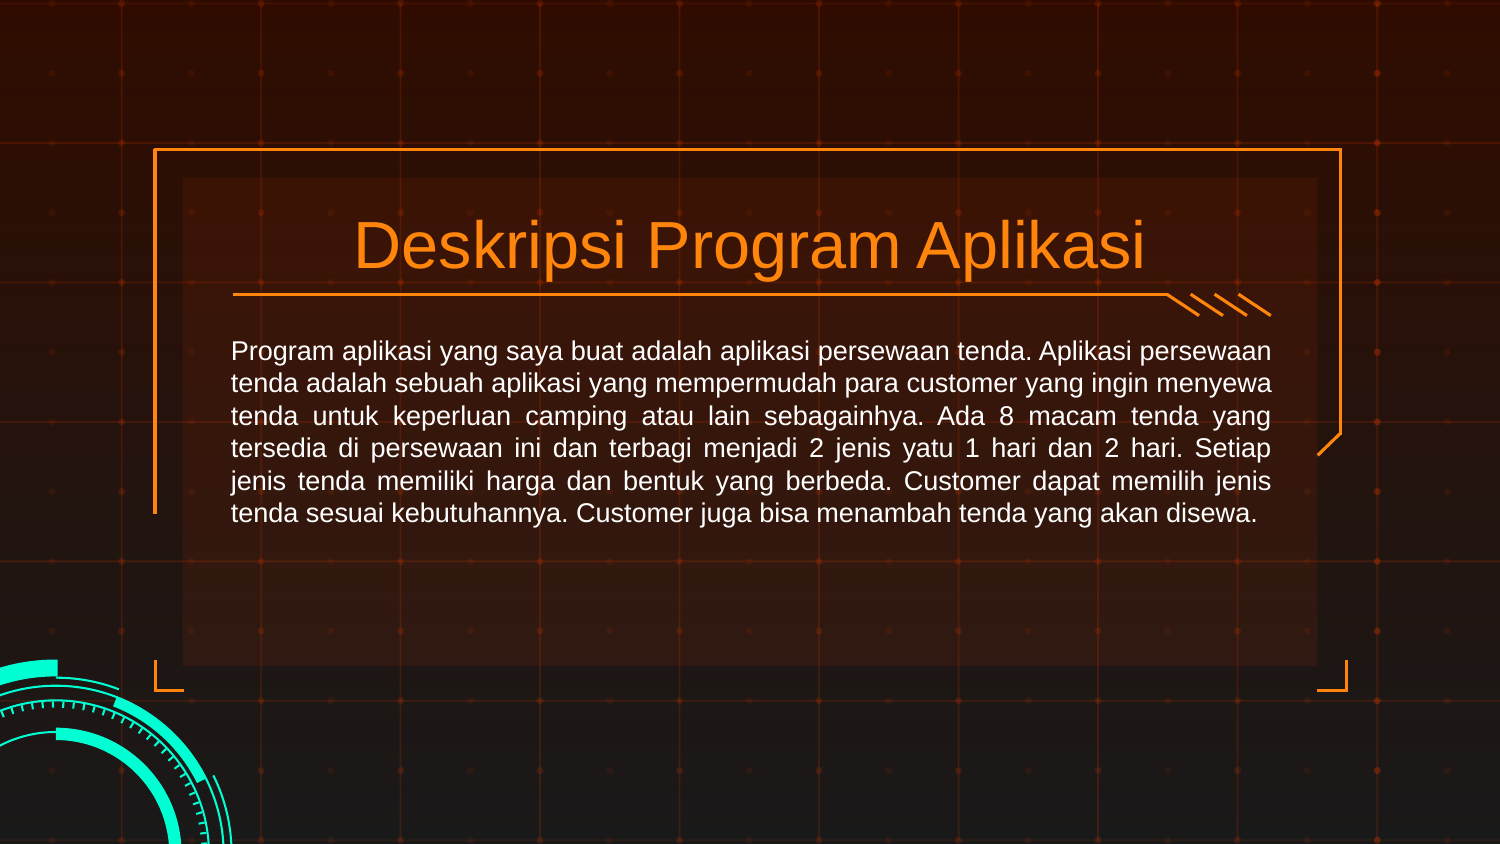

# Deskripsi Program Aplikasi

Program aplikasi yang saya buat adalah aplikasi persewaan tenda. Aplikasi persewaan tenda adalah sebuah aplikasi yang mempermudah para customer yang ingin menyewa tenda untuk keperluan camping atau lain sebagainhya. Ada 8 macam tenda yang tersedia di persewaan ini dan terbagi menjadi 2 jenis yatu 1 hari dan 2 hari. Setiap jenis tenda memiliki harga dan bentuk yang berbeda. Customer dapat memilih jenis tenda sesuai kebutuhannya. Customer juga bisa menambah tenda yang akan disewa.